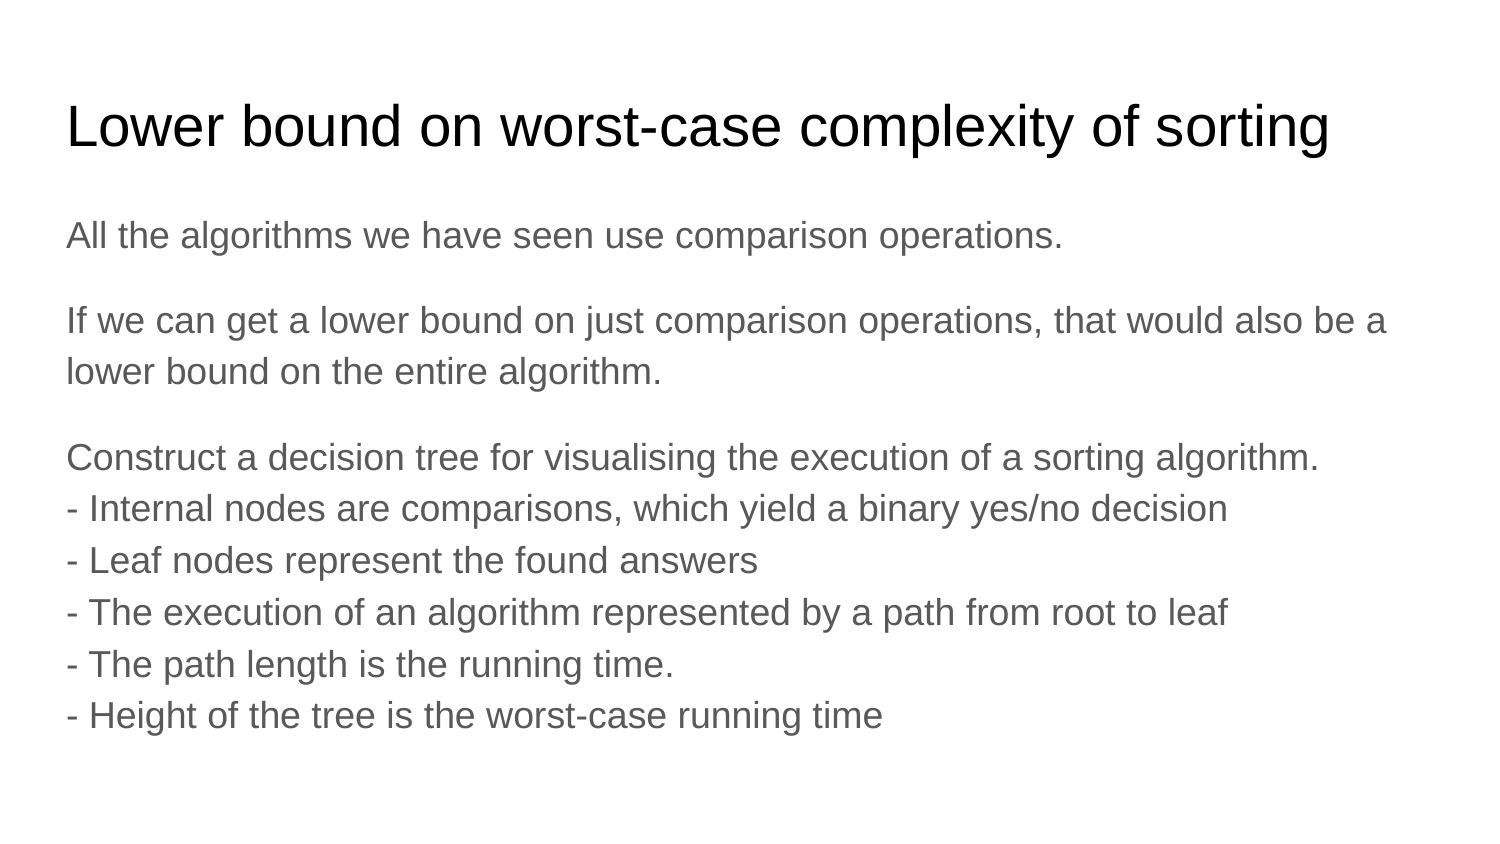

# Lower bound on worst-case complexity of sorting
All the algorithms we have seen use comparison operations.
If we can get a lower bound on just comparison operations, that would also be a lower bound on the entire algorithm.
Construct a decision tree for visualising the execution of a sorting algorithm.
- Internal nodes are comparisons, which yield a binary yes/no decision
- Leaf nodes represent the found answers
- The execution of an algorithm represented by a path from root to leaf
- The path length is the running time.
- Height of the tree is the worst-case running time